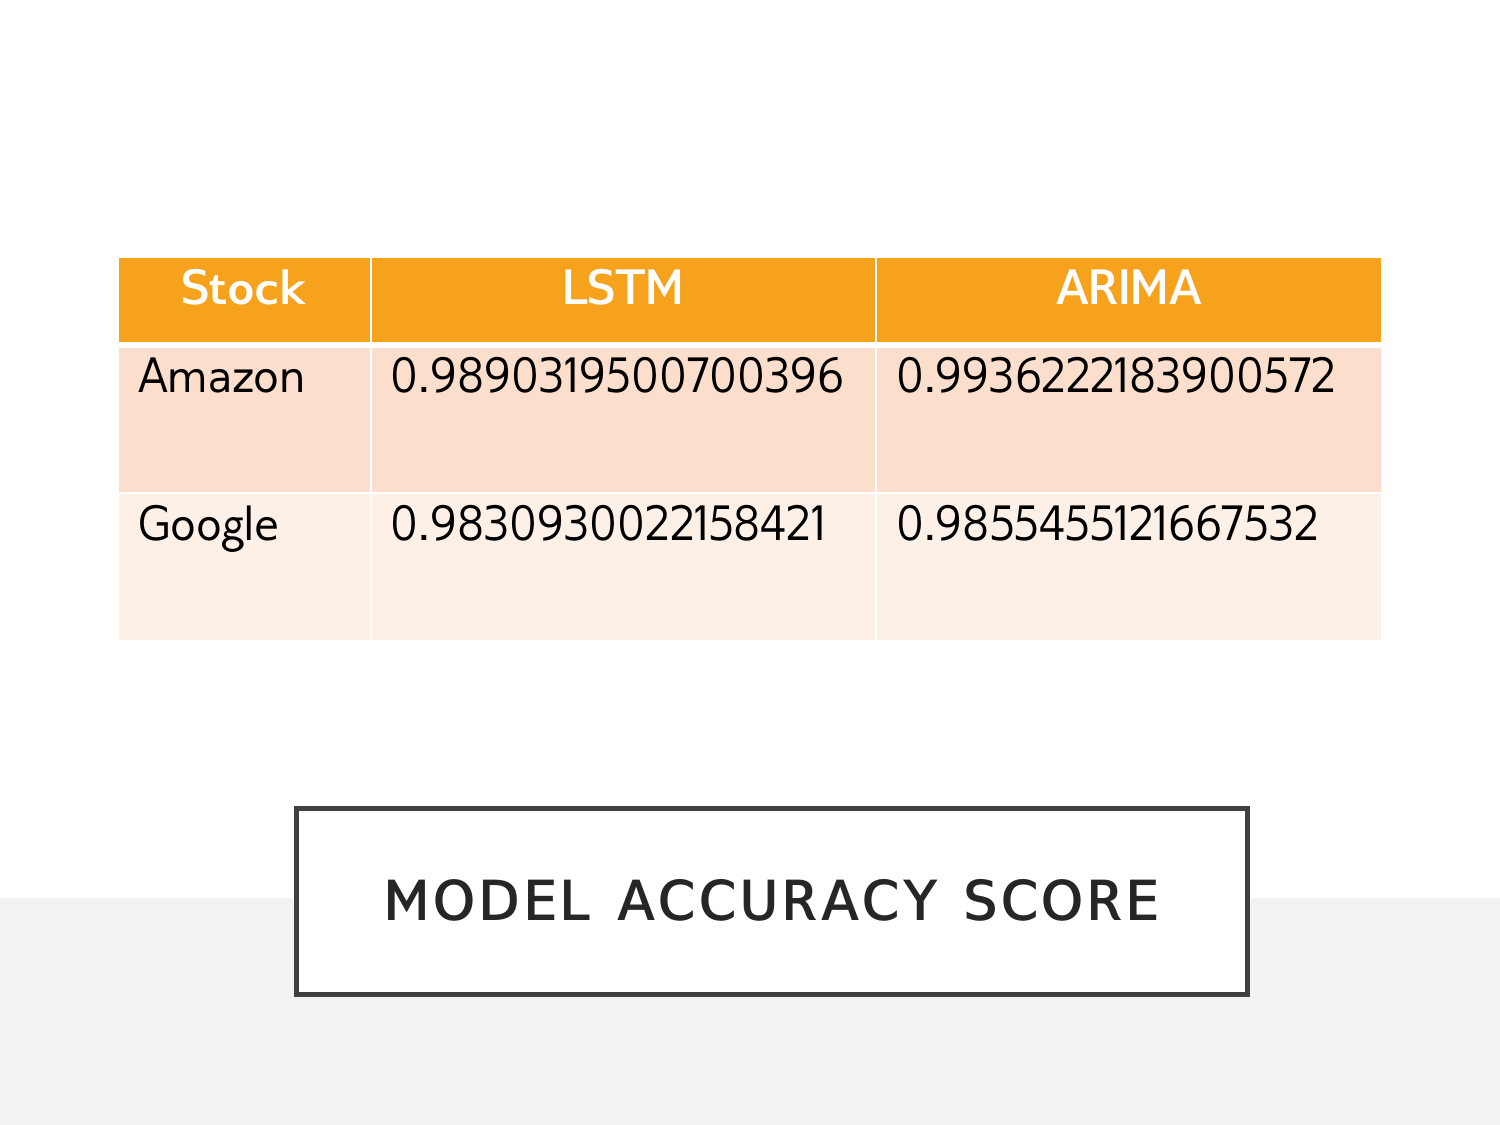

| Stock | LSTM | ARIMA |
| --- | --- | --- |
| Amazon | 0.9890319500700396 | 0.9936222183900572 |
| Google | 0.9830930022158421 | 0.9855455121667532 |
# Model Accuracy score